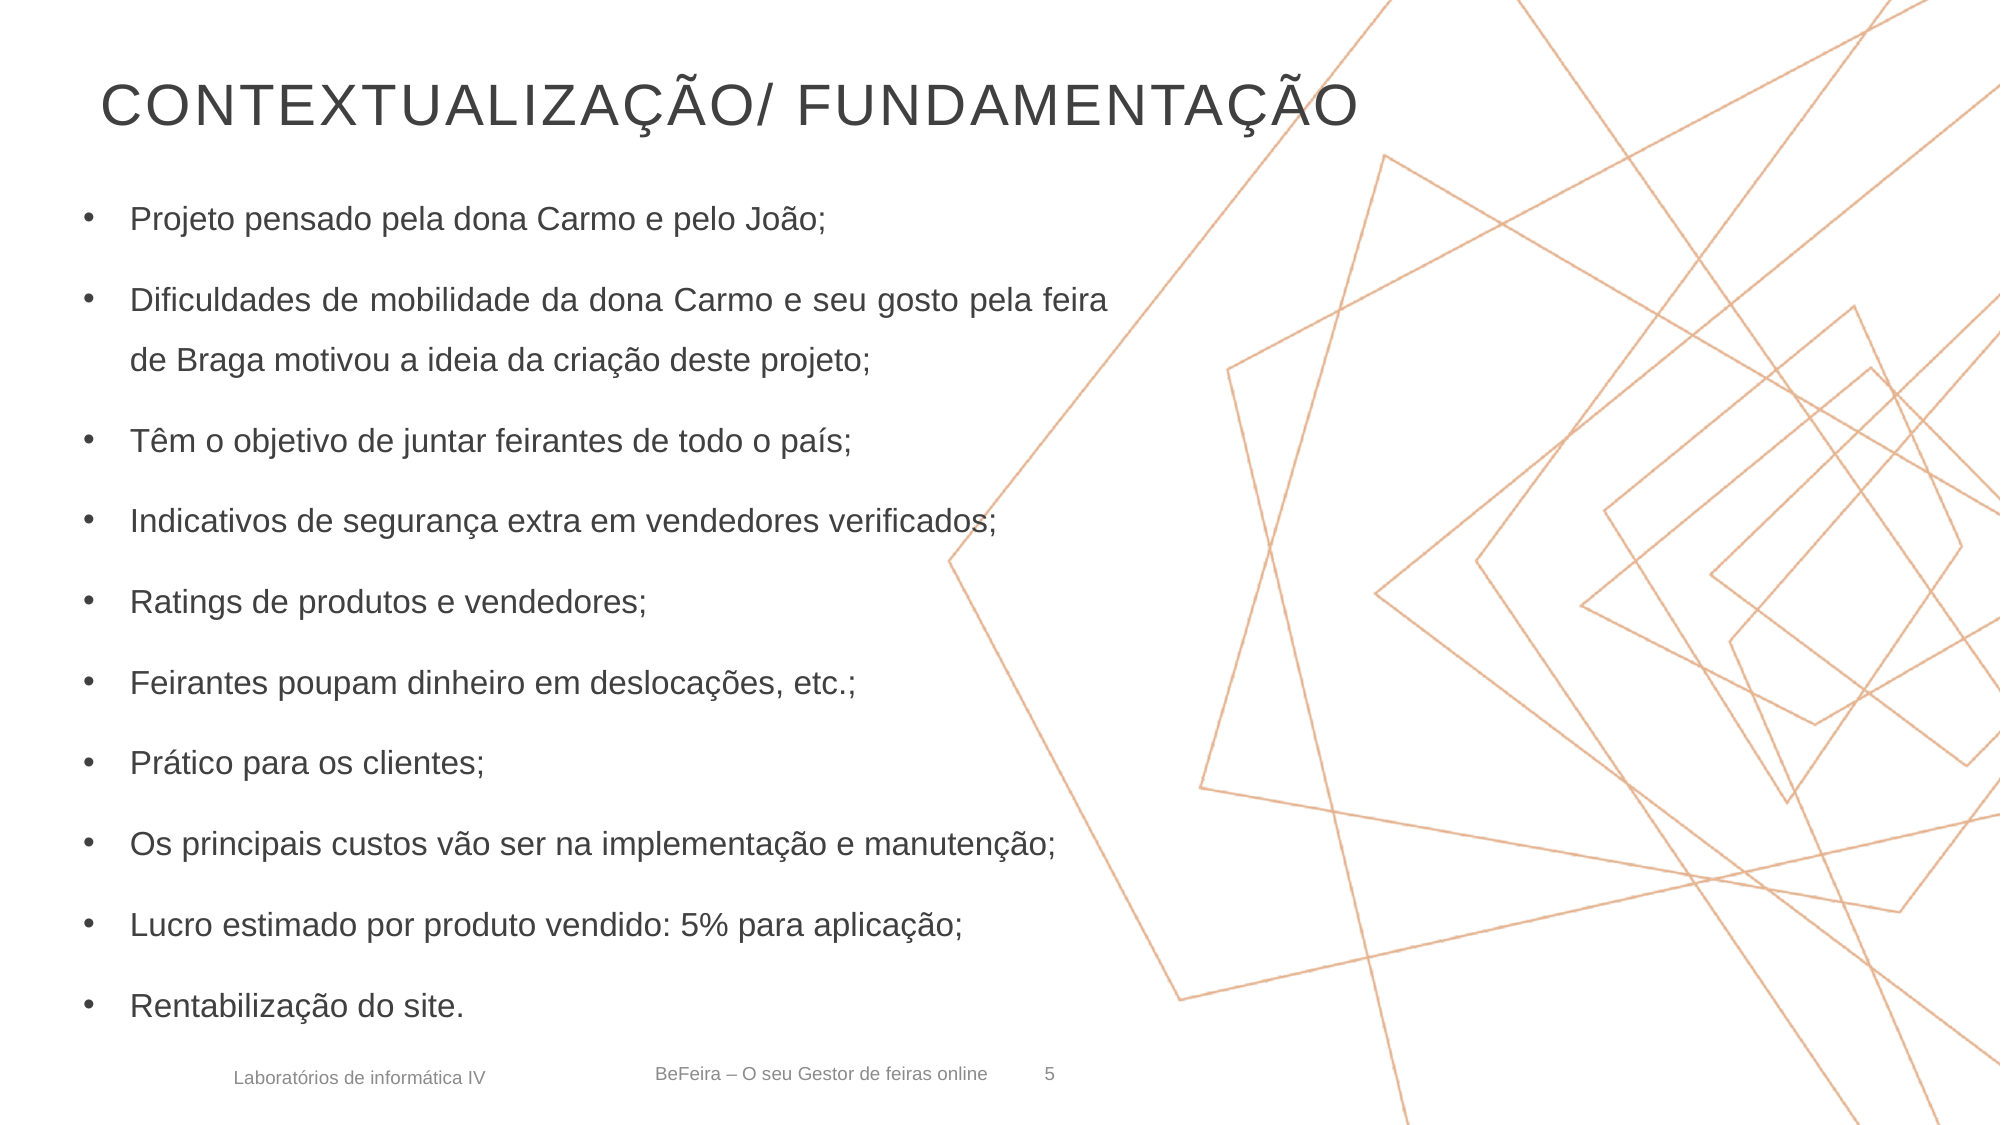

# Contextualização/ Fundamentação
Projeto pensado pela dona Carmo e pelo João;
Dificuldades de mobilidade da dona Carmo e seu gosto pela feira de Braga motivou a ideia da criação deste projeto;
Têm o objetivo de juntar feirantes de todo o país;
Indicativos de segurança extra em vendedores verificados;
Ratings de produtos e vendedores;
Feirantes poupam dinheiro em deslocações, etc.;
Prático para os clientes;
Os principais custos vão ser na implementação e manutenção;
Lucro estimado por produto vendido: 5% para aplicação;
Rentabilização do site.

BeFeira – O seu Gestor de feiras online
5
Laboratórios de informática IV